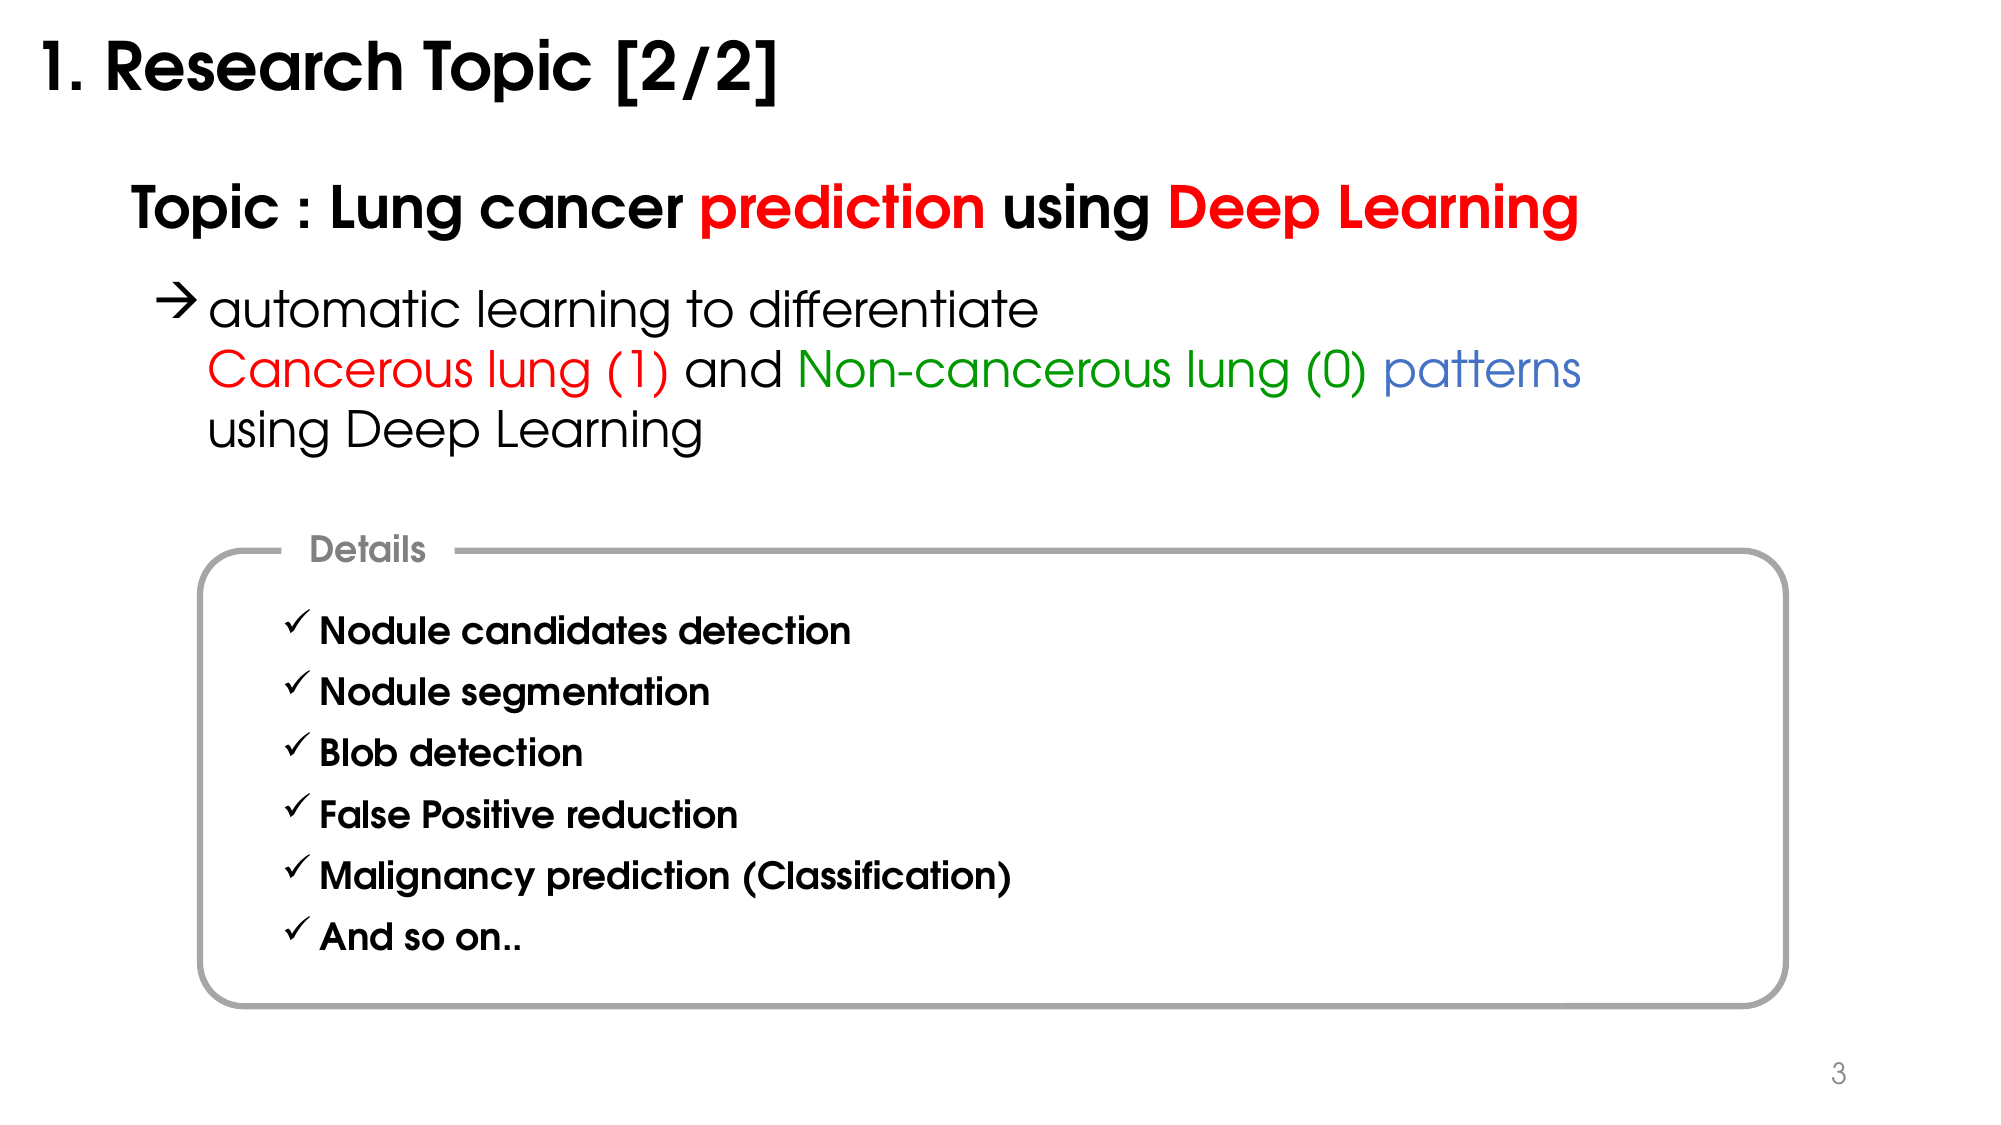

# 1. Research Topic [2/2]
 Topic : Lung cancer prediction using Deep Learning
automatic learning to differentiate
    Cancerous lung (1) and Non-cancerous lung (0) patterns
    using Deep Learning
Details

Nodule candidates detection
Nodule segmentation
Blob detection
False Positive reduction
Malignancy prediction (Classification)
And so on..
3